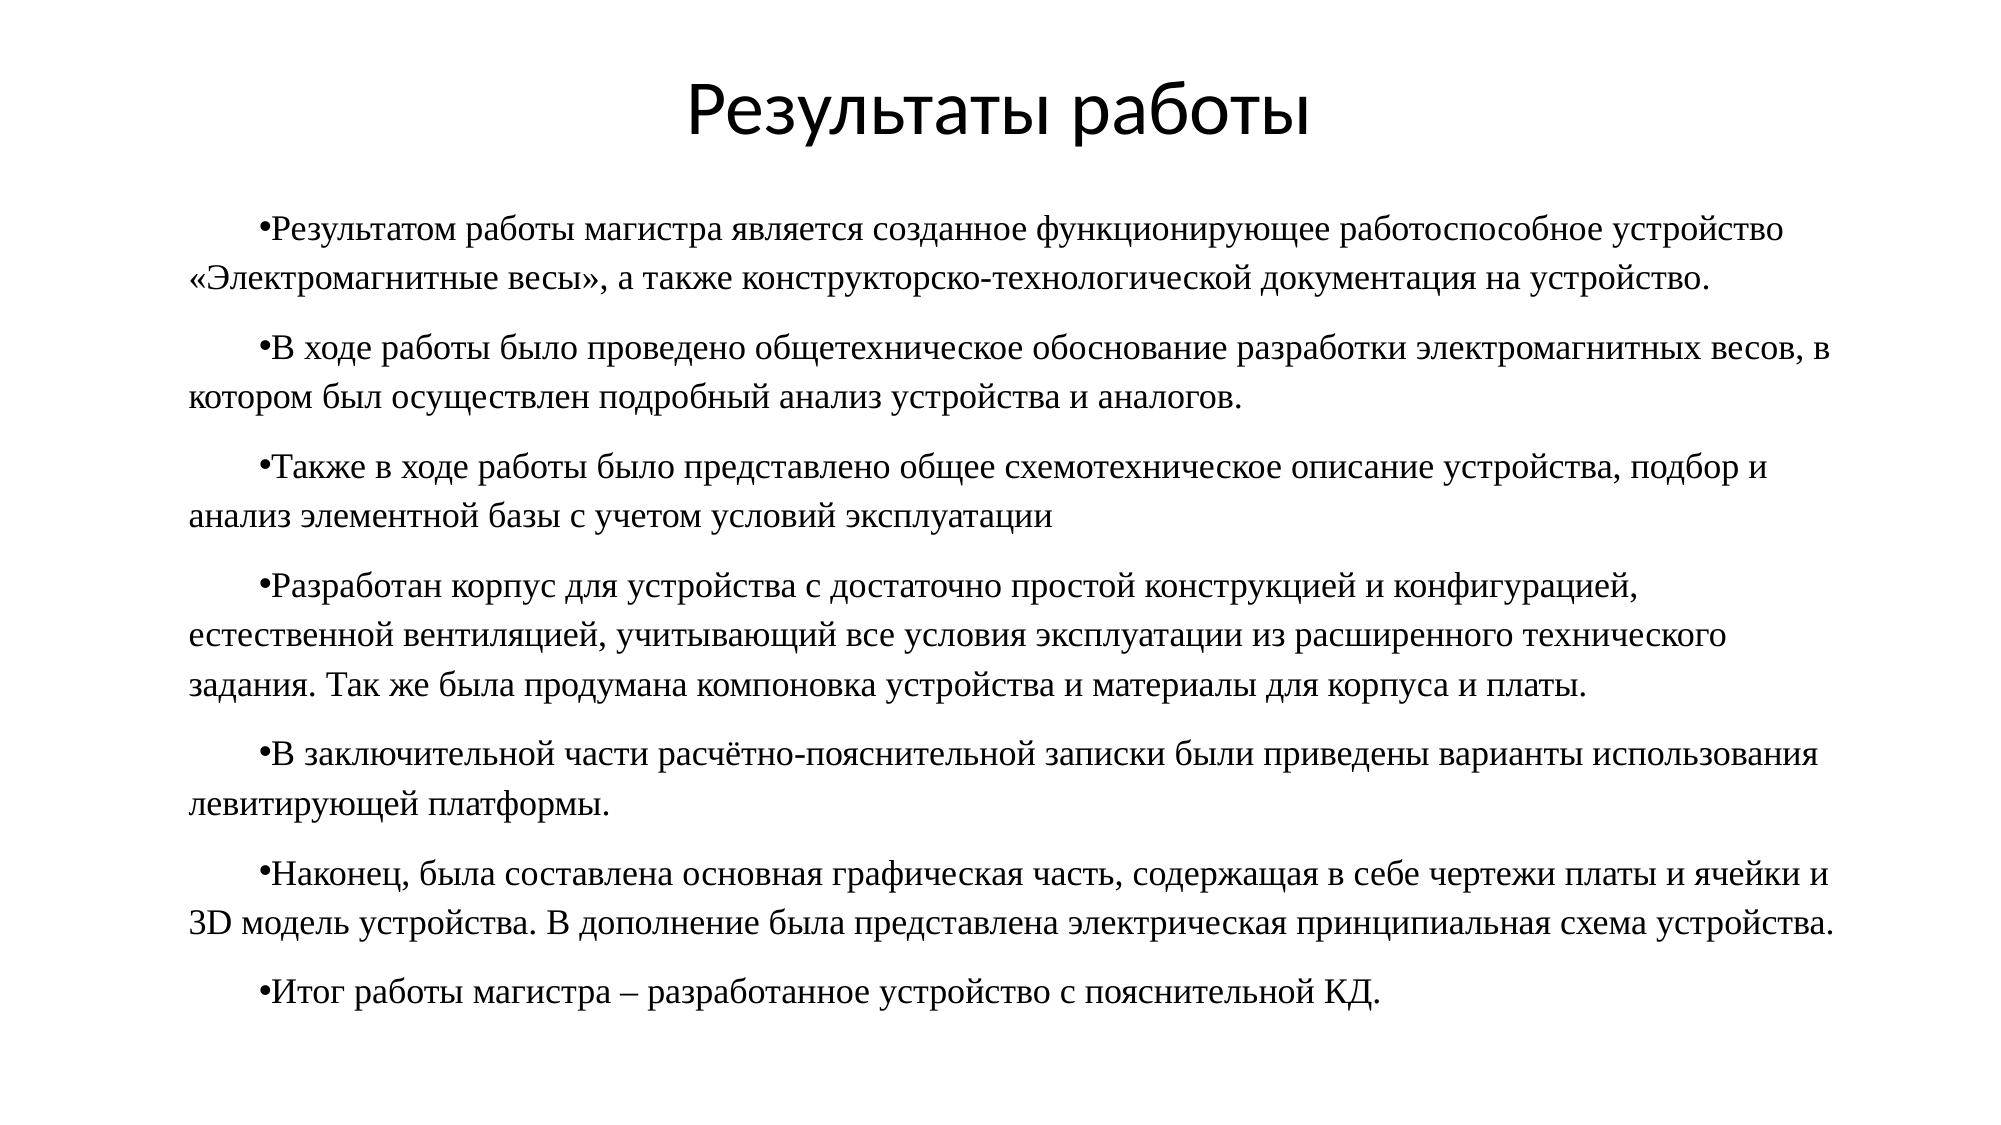

# Результаты работы
Результатом работы магистра является созданное функционирующее работоспособное устройство «Электромагнитные весы», а также конструкторско-технологической документация на устройство.
В ходе работы было проведено общетехническое обоснование разработки электромагнитных весов, в котором был осуществлен подробный анализ устройства и аналогов.
Также в ходе работы было представлено общее схемотехническое описание устройства, подбор и анализ элементной базы с учетом условий эксплуатации
Разработан корпус для устройства с достаточно простой конструкцией и конфигурацией, естественной вентиляцией, учитывающий все условия эксплуатации из расширенного технического задания. Так же была продумана компоновка устройства и материалы для корпуса и платы.
В заключительной части расчётно-пояснительной записки были приведены варианты использования левитирующей платформы.
Наконец, была составлена основная графическая часть, содержащая в себе чертежи платы и ячейки и 3D модель устройства. В дополнение была представлена электрическая принципиальная схема устройства.
Итог работы магистра – разработанное устройство с пояснительной КД.